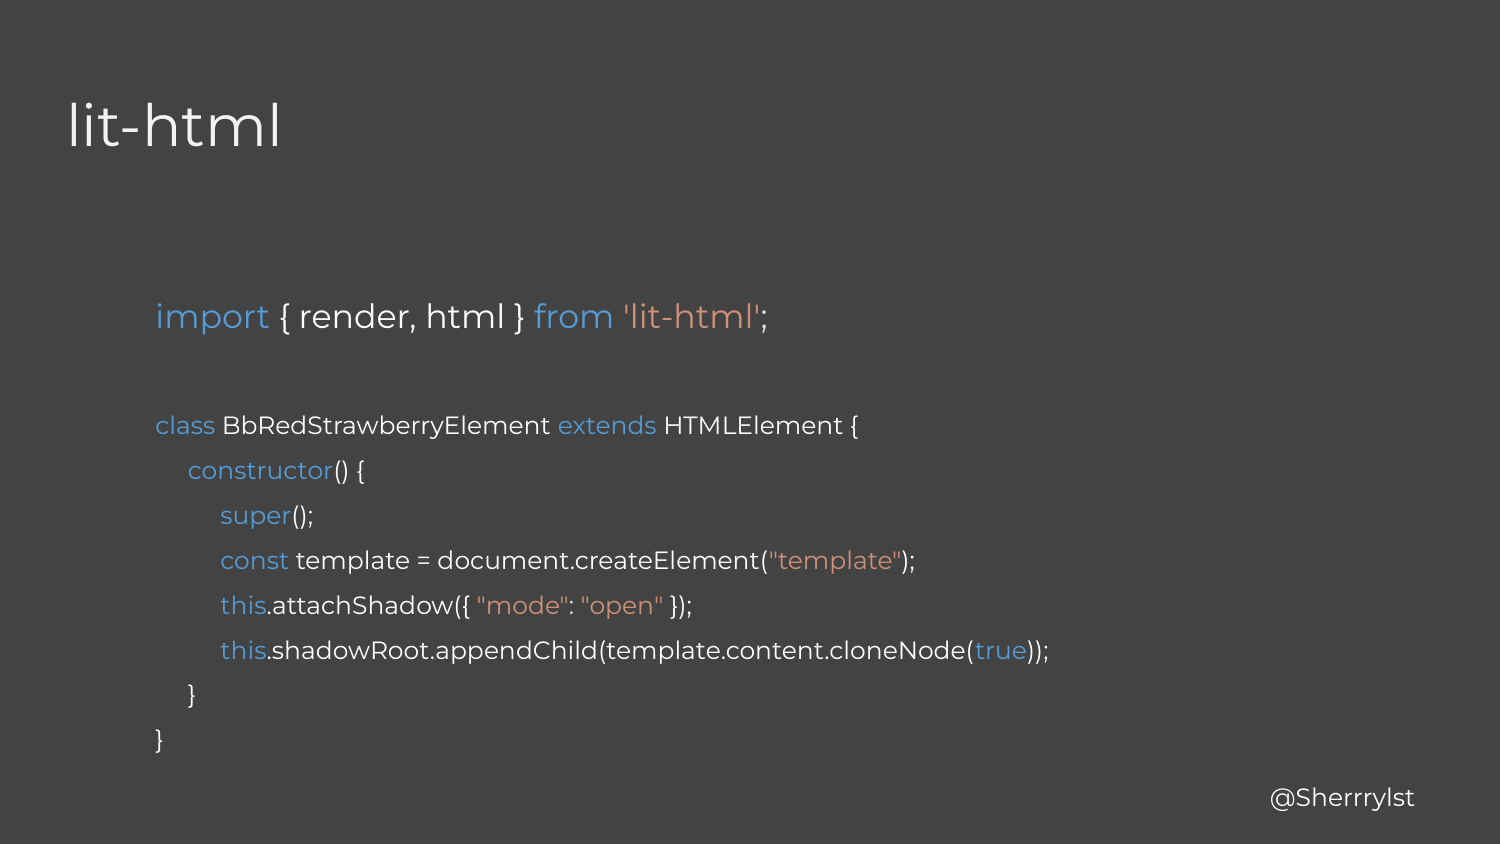

# lit-html
import { render, html } from 'lit-html';

class BbRedStrawberryElement extends HTMLElement {
     constructor() {
          super();
          const template = document.createElement("template");
          this.attachShadow({ "mode": "open" });
          this.shadowRoot.appendChild(template.content.cloneNode(true));
     }
}

@Sherrrylst